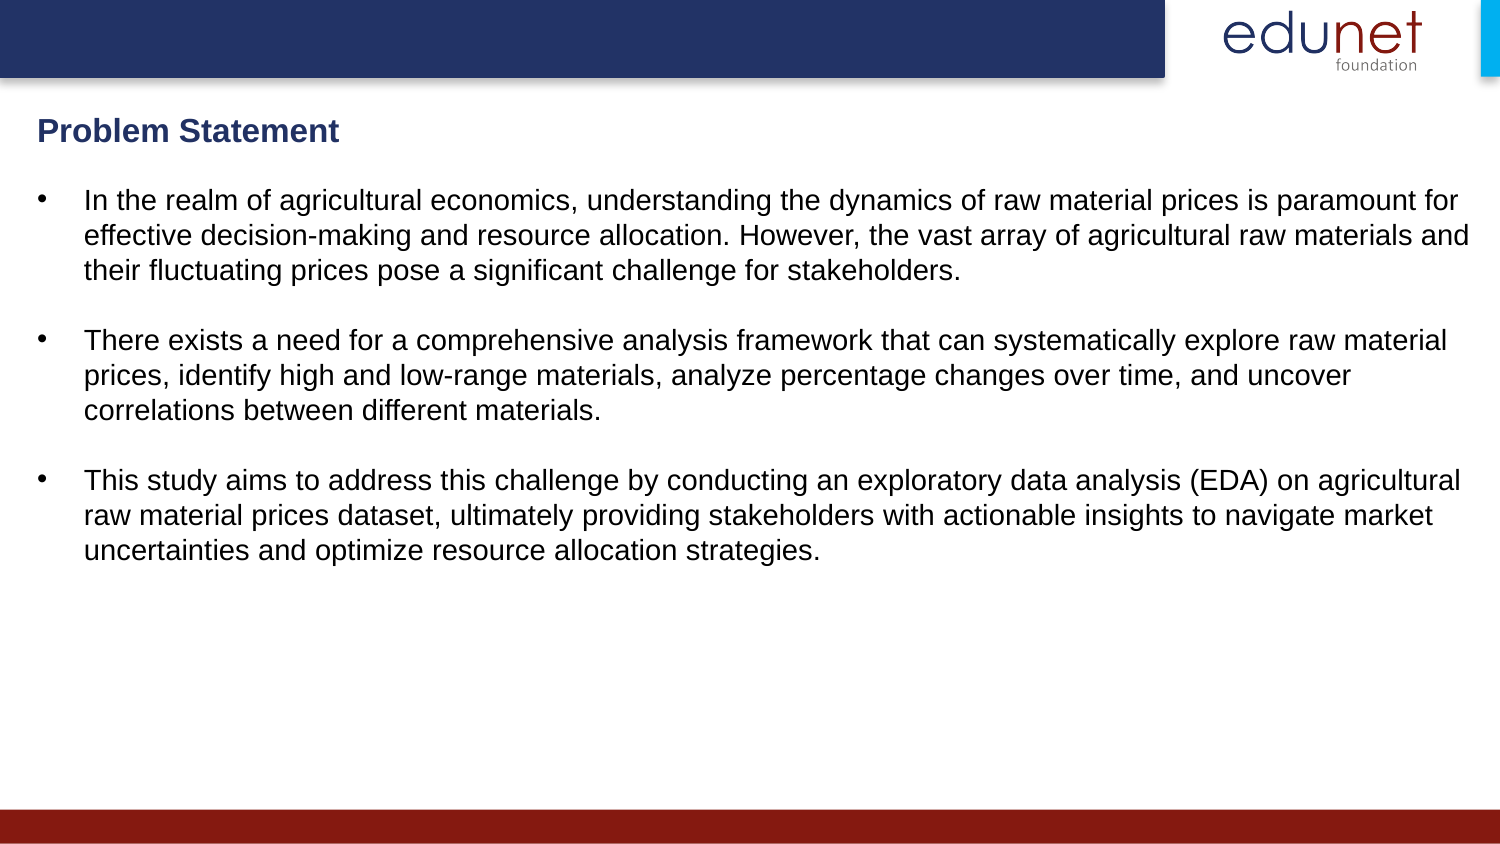

Problem Statement

In the realm of agricultural economics, understanding the dynamics of raw material prices is paramount for effective decision-making and resource allocation. However, the vast array of agricultural raw materials and their fluctuating prices pose a significant challenge for stakeholders.

There exists a need for a comprehensive analysis framework that can systematically explore raw material prices, identify high and low-range materials, analyze percentage changes over time, and uncover correlations between different materials.

This study aims to address this challenge by conducting an exploratory data analysis (EDA) on agricultural raw material prices dataset, ultimately providing stakeholders with actionable insights to navigate market uncertainties and optimize resource allocation strategies.